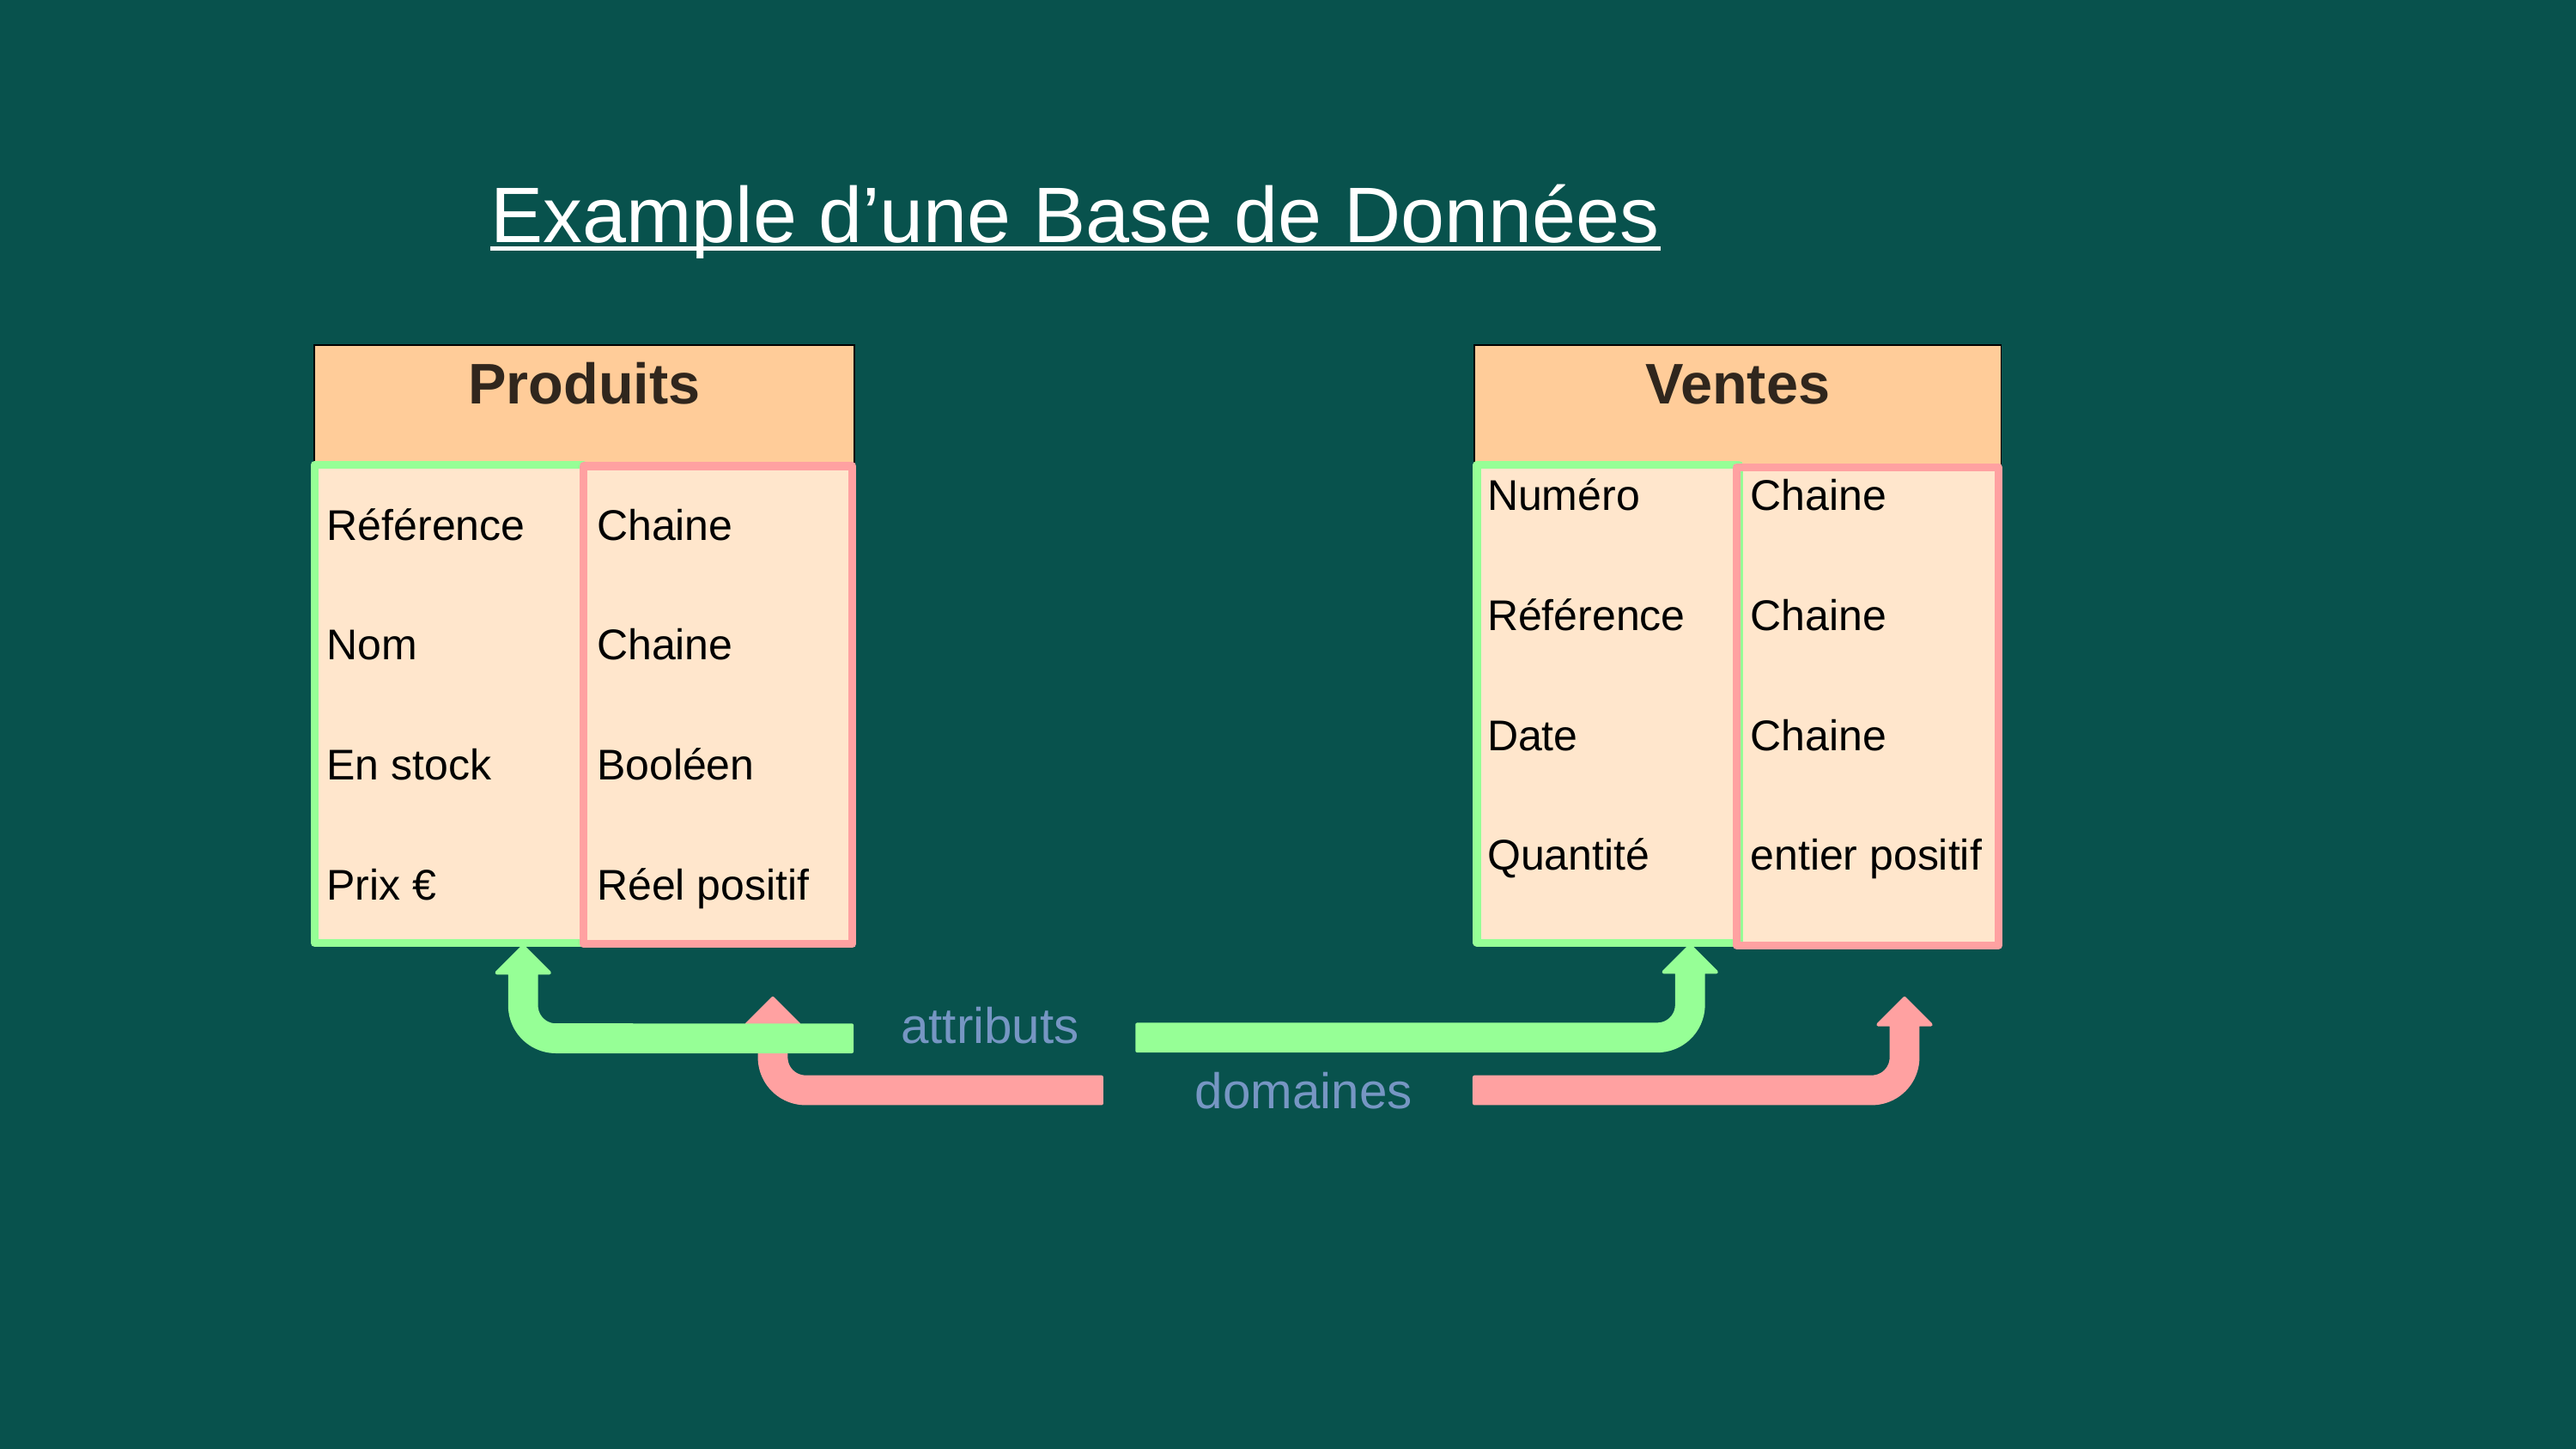

Example d’une Base de Données
| Produits |  |
| --- | --- |
| Référence | Chaine |
| Nom | Chaine |
| En stock | Booléen |
| Prix € | Réel positif |
| Ventes |  |
| --- | --- |
| Numéro | Chaine |
| Référence | Chaine |
| Date | Chaine |
| Quantité | entier positif |

attributs
domaines